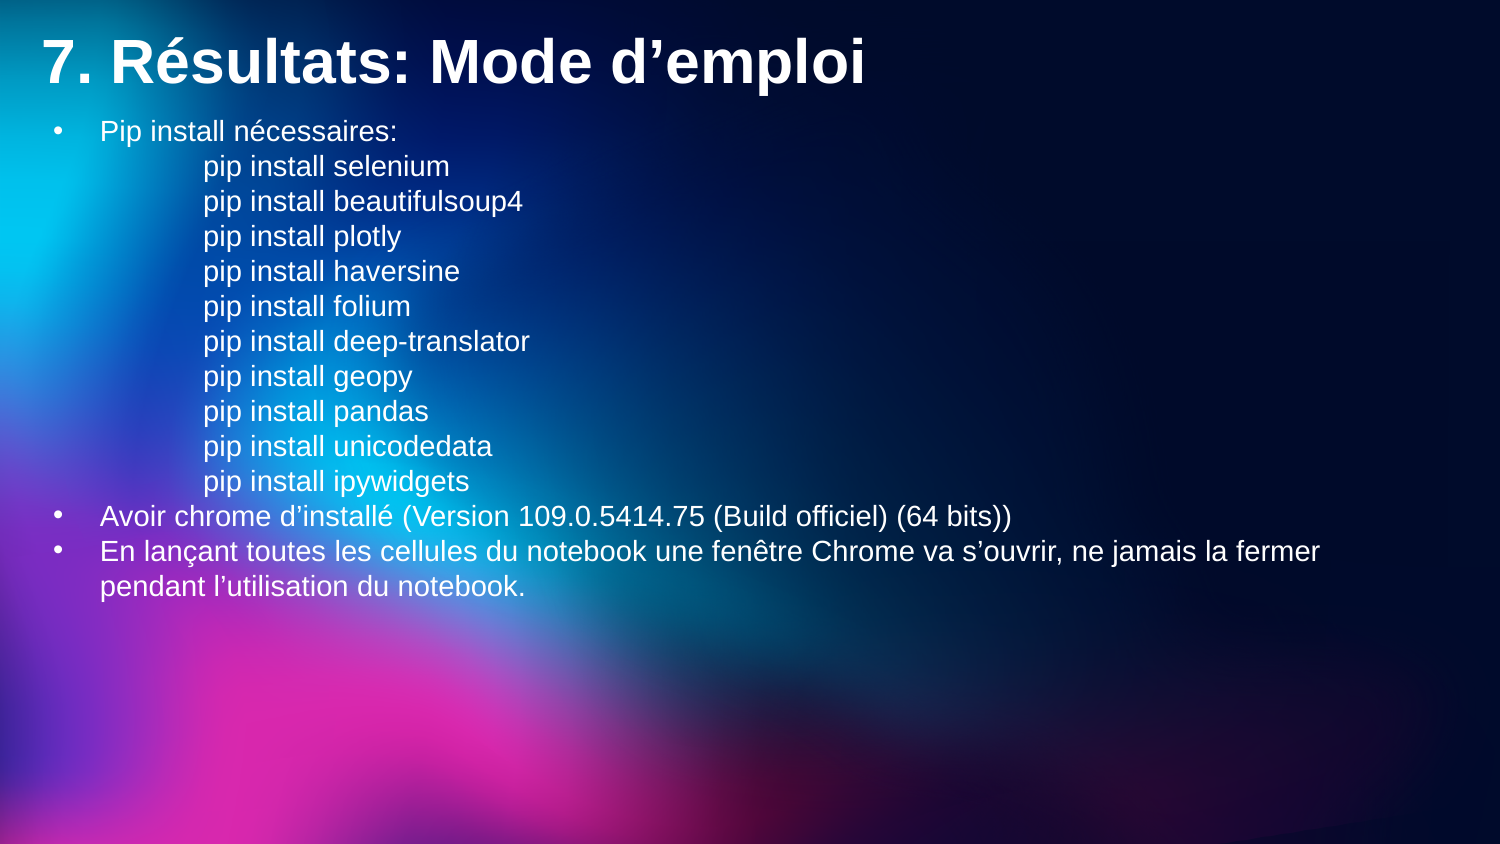

7. Résultats: Mode d’emploi
Pip install nécessaires:
	pip install selenium
	pip install beautifulsoup4
	pip install plotly
	pip install haversine
	pip install folium
	pip install deep-translator
	pip install geopy
	pip install pandas
	pip install unicodedata
	pip install ipywidgets
Avoir chrome d’installé (Version 109.0.5414.75 (Build officiel) (64 bits))
En lançant toutes les cellules du notebook une fenêtre Chrome va s’ouvrir, ne jamais la fermer pendant l’utilisation du notebook.